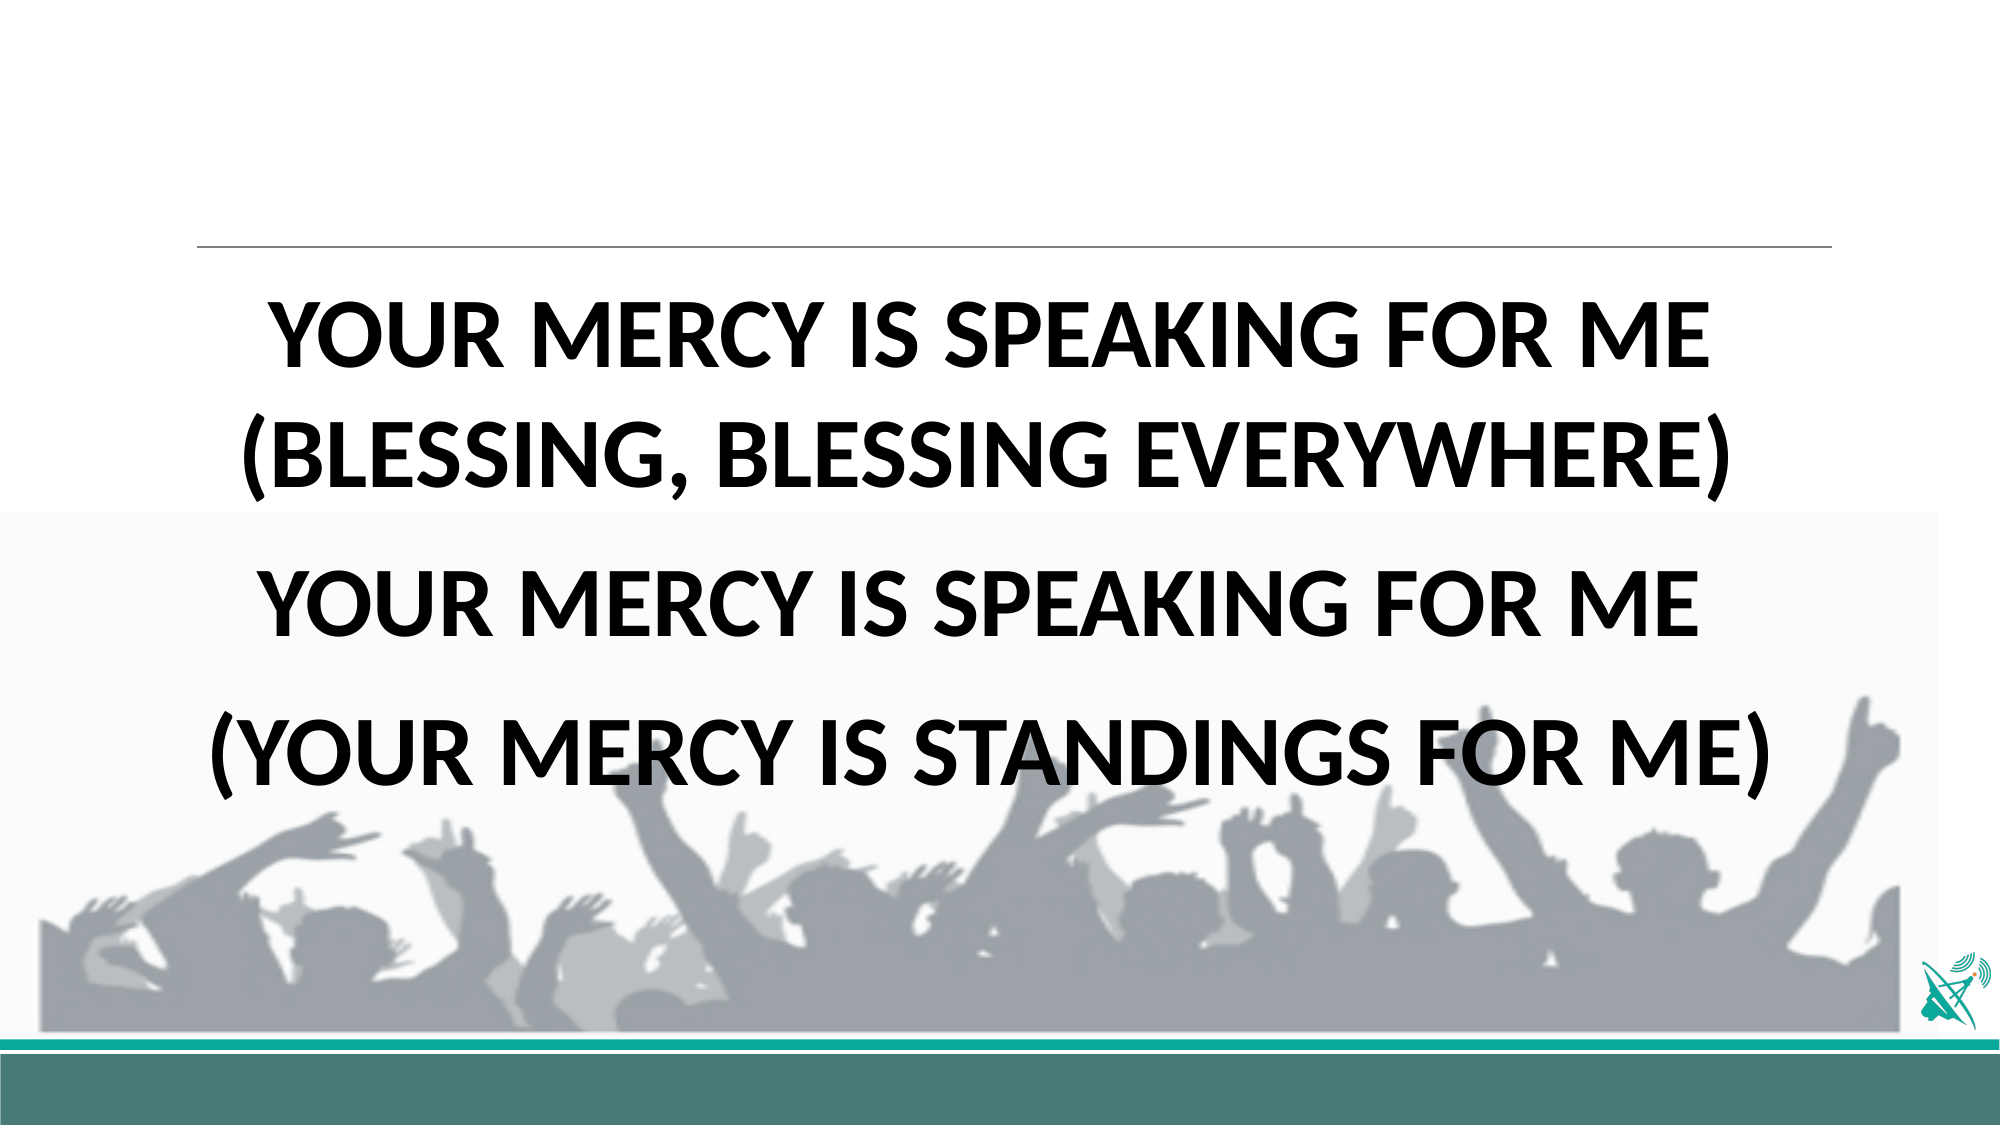

#
YOUR MERCY IS SPEAKING FOR ME (BLESSING, BLESSING EVERYWHERE)
YOUR MERCY IS SPEAKING FOR ME
(YOUR MERCY IS STANDINGS FOR ME)